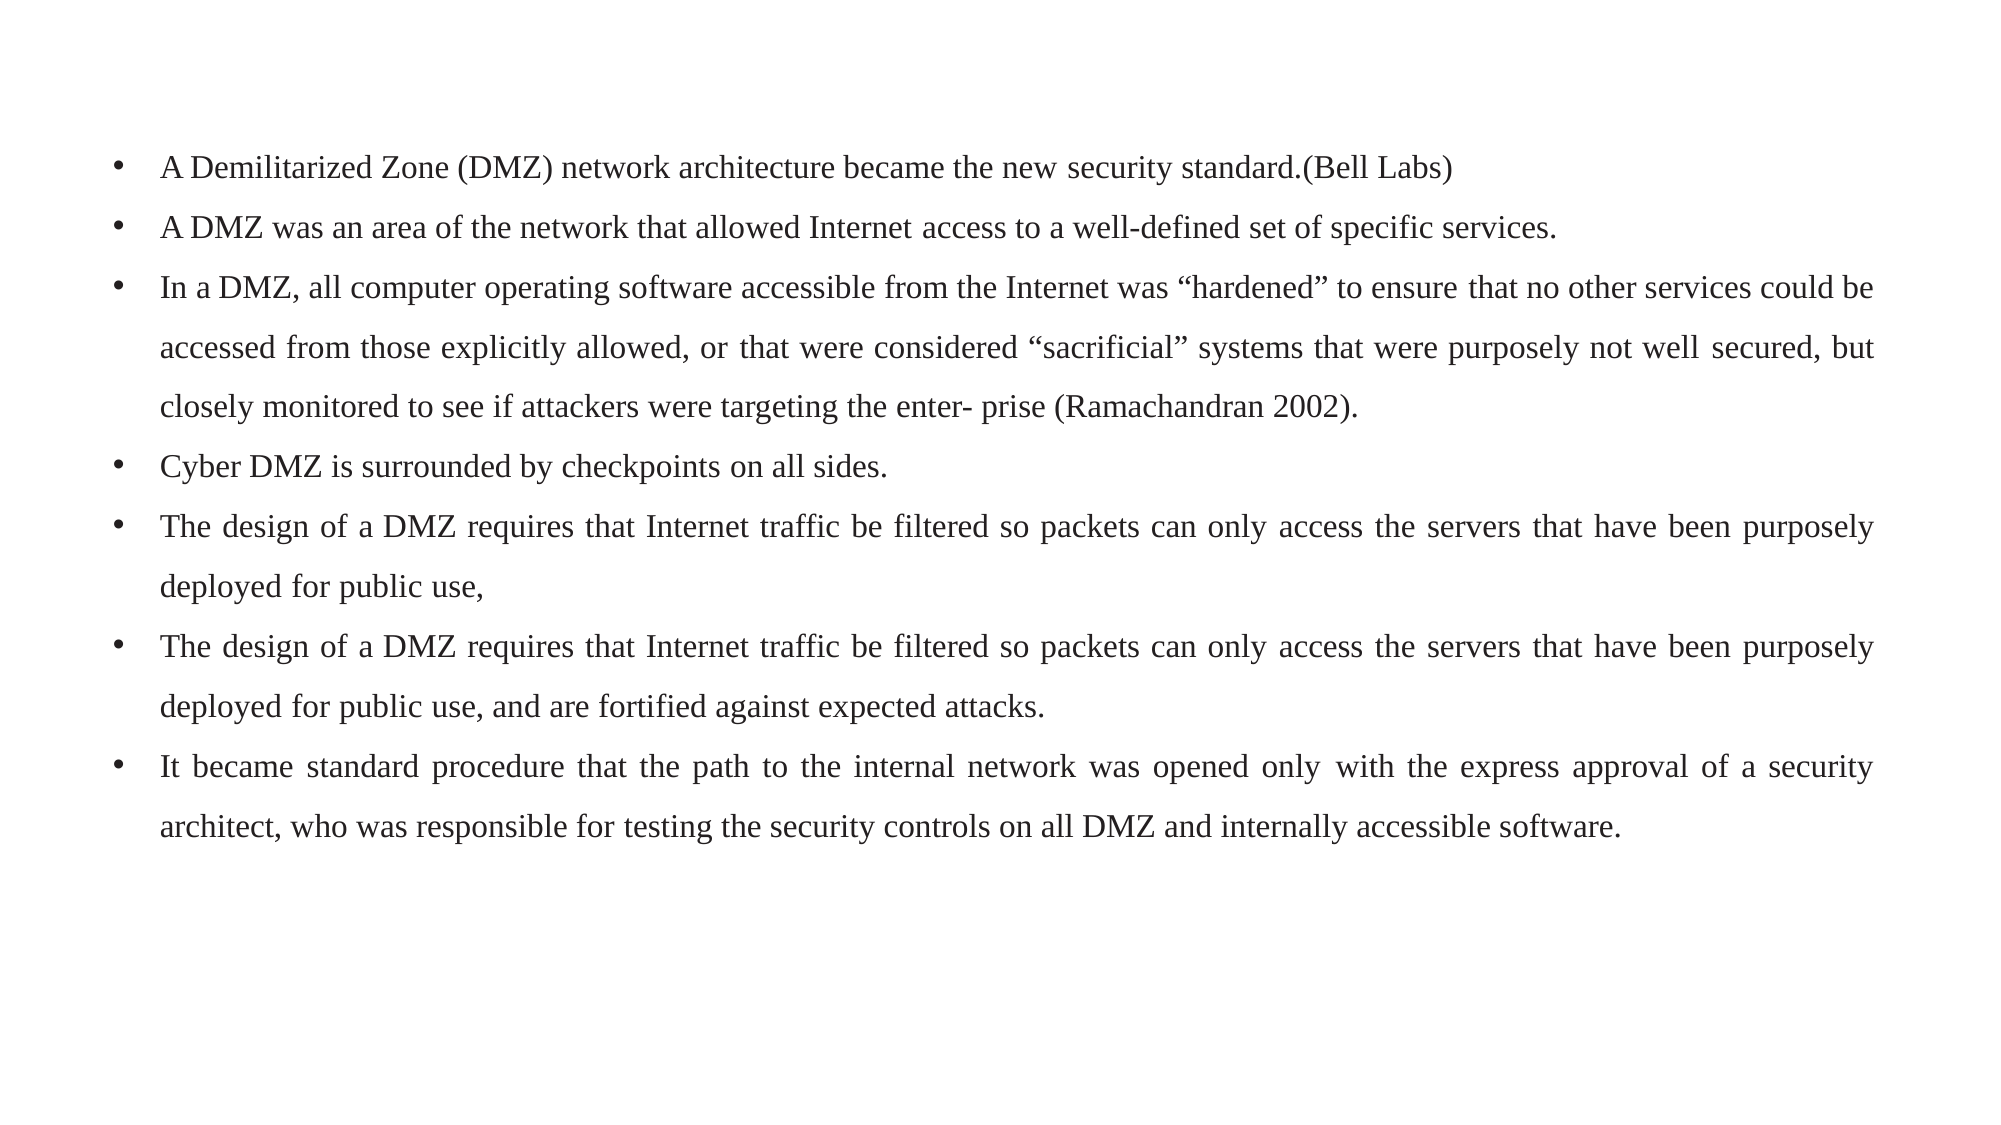

A Demilitarized Zone (DMZ) network architecture became the new security standard.(Bell Labs)
A DMZ was an area of the network that allowed Internet access to a well-defined set of specific services.
In a DMZ, all computer operating software accessible from the Internet was “hardened” to ensure that no other services could be accessed from those explicitly allowed, or that were considered “sacrificial” systems that were purposely not well secured, but closely monitored to see if attackers were targeting the enter- prise (Ramachandran 2002).
Cyber DMZ is surrounded by checkpoints on all sides.
The design of a DMZ requires that Internet traffic be filtered so packets can only access the servers that have been purposely deployed for public use,
The design of a DMZ requires that Internet traffic be filtered so packets can only access the servers that have been purposely deployed for public use, and are fortified against expected attacks.
It became standard procedure that the path to the internal network was opened only with the express approval of a security architect, who was responsible for testing the security controls on all DMZ and internally accessible software.